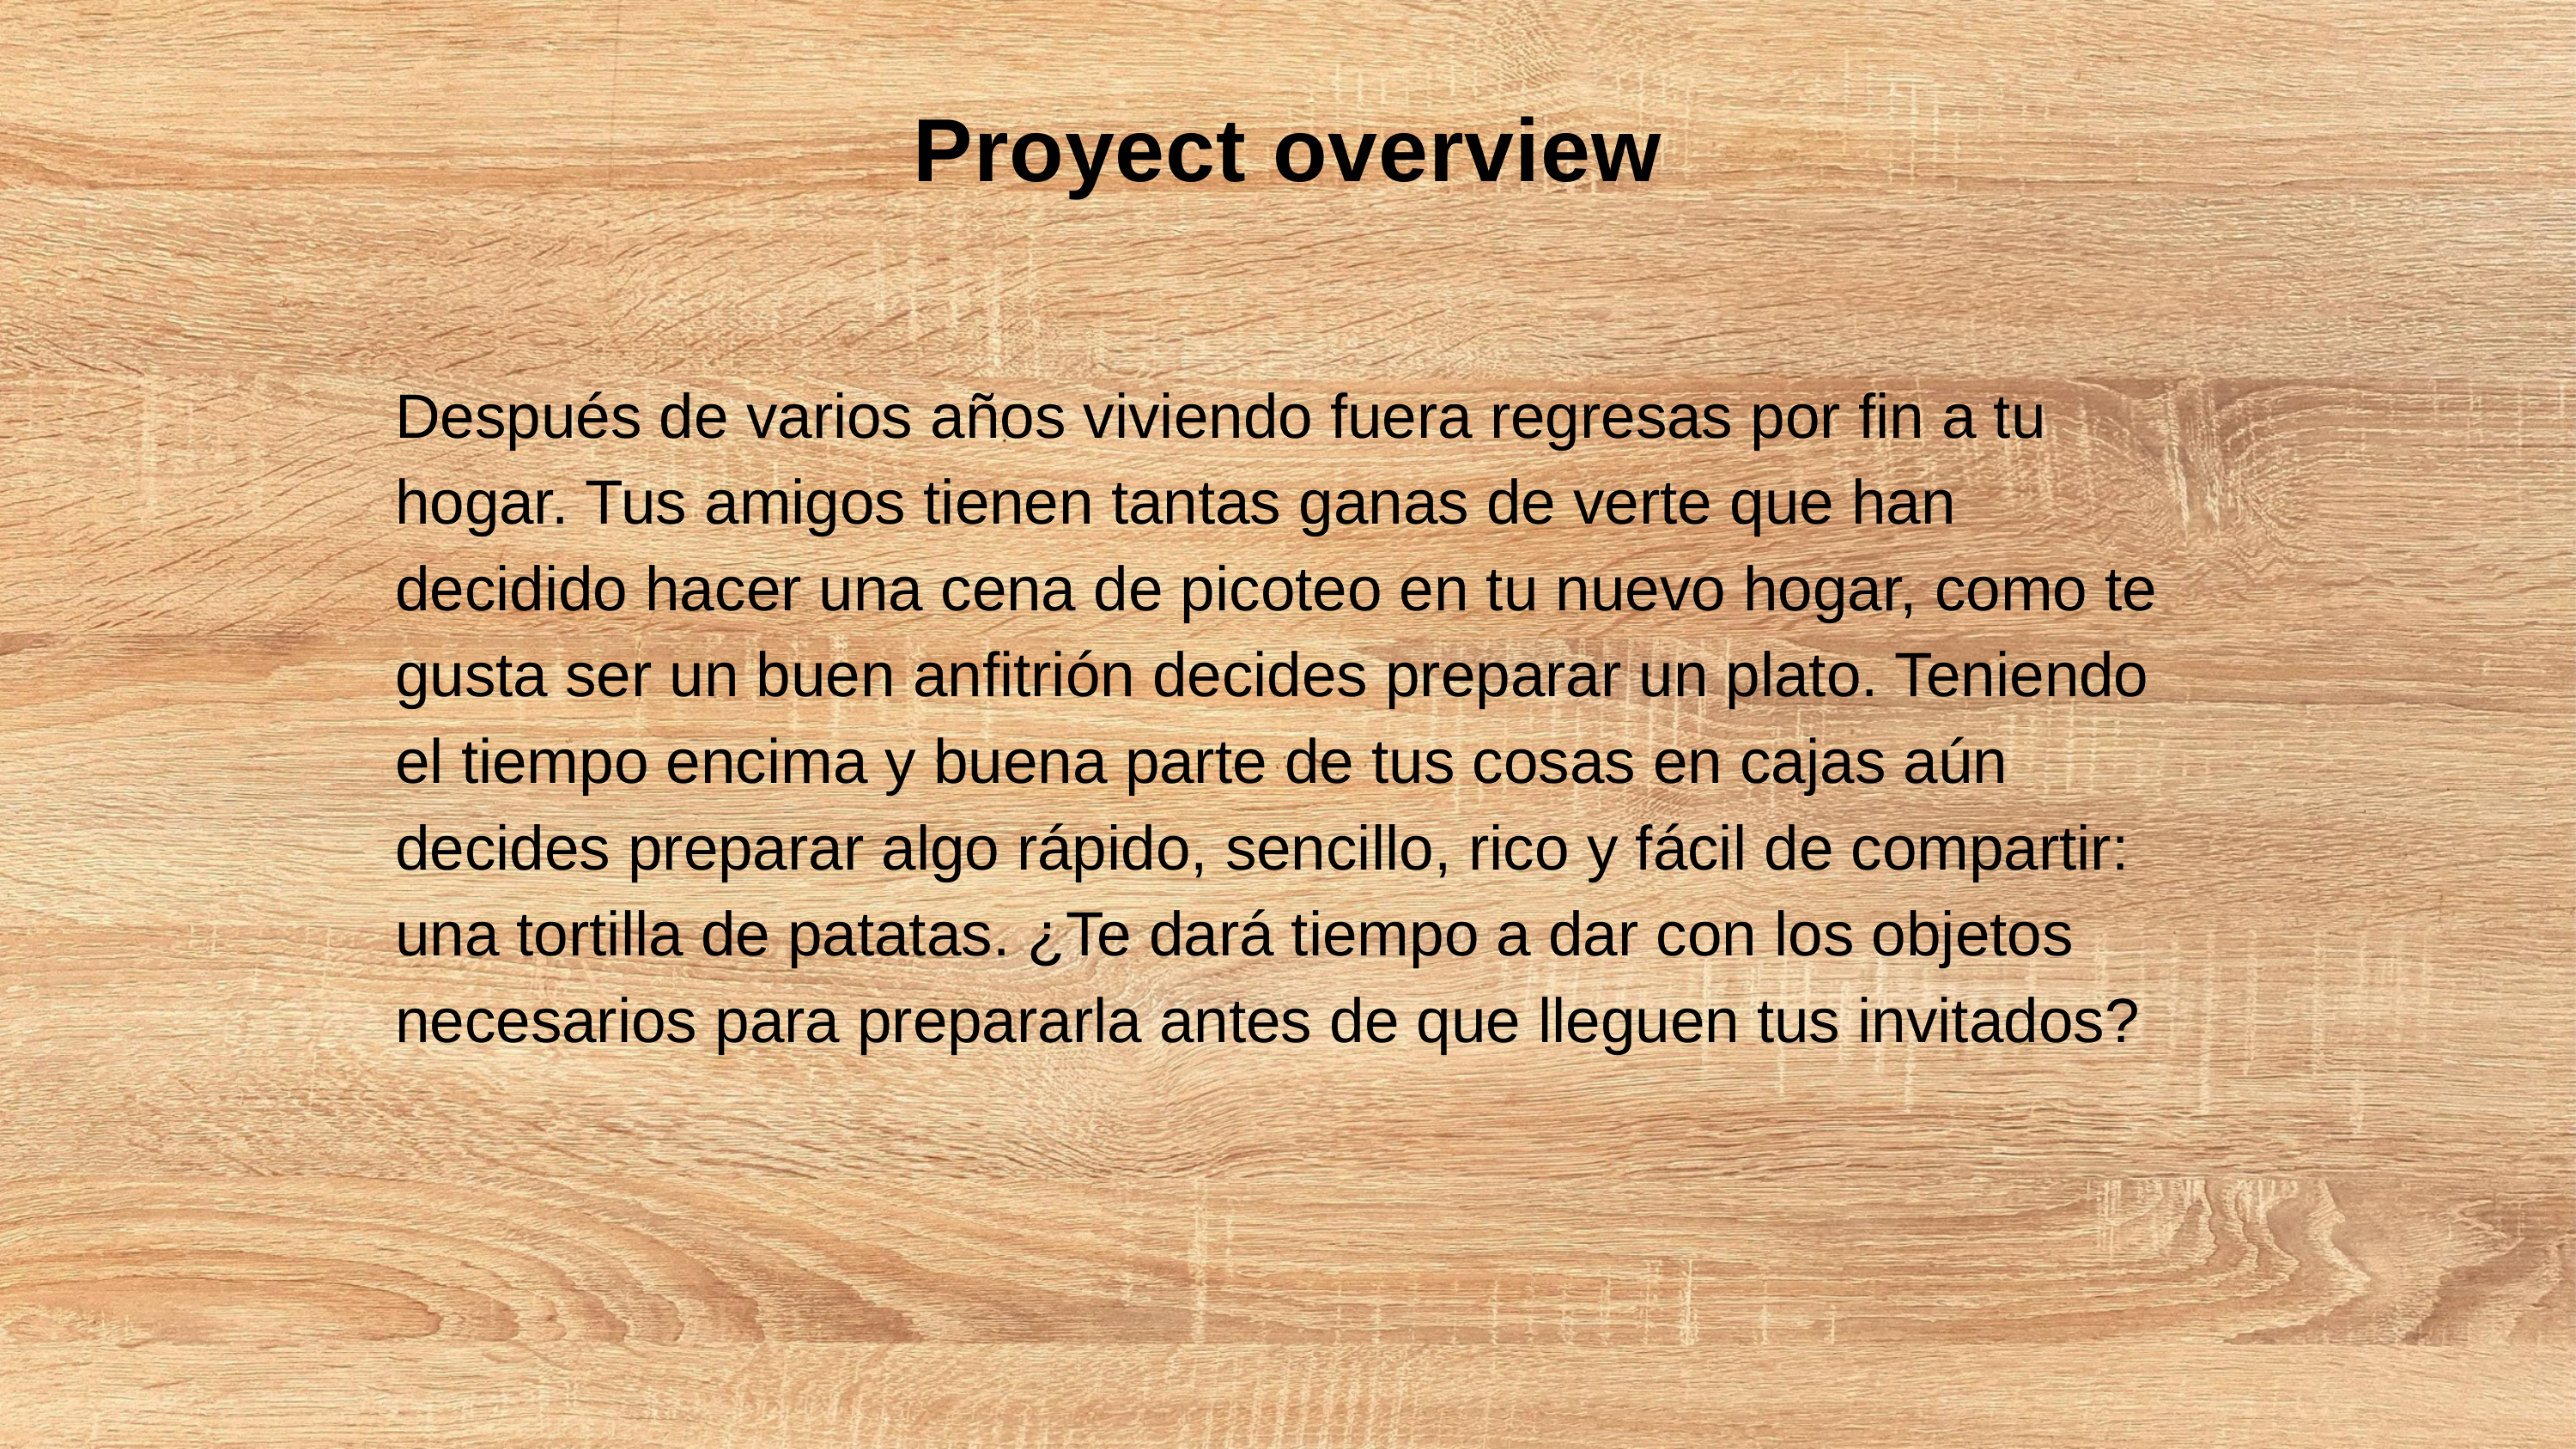

Proyect overview
Después de varios años viviendo fuera regresas por fin a tu hogar. Tus amigos tienen tantas ganas de verte que han decidido hacer una cena de picoteo en tu nuevo hogar, como te gusta ser un buen anfitrión decides preparar un plato. Teniendo el tiempo encima y buena parte de tus cosas en cajas aún decides preparar algo rápido, sencillo, rico y fácil de compartir: una tortilla de patatas. ¿Te dará tiempo a dar con los objetos necesarios para prepararla antes de que lleguen tus invitados?